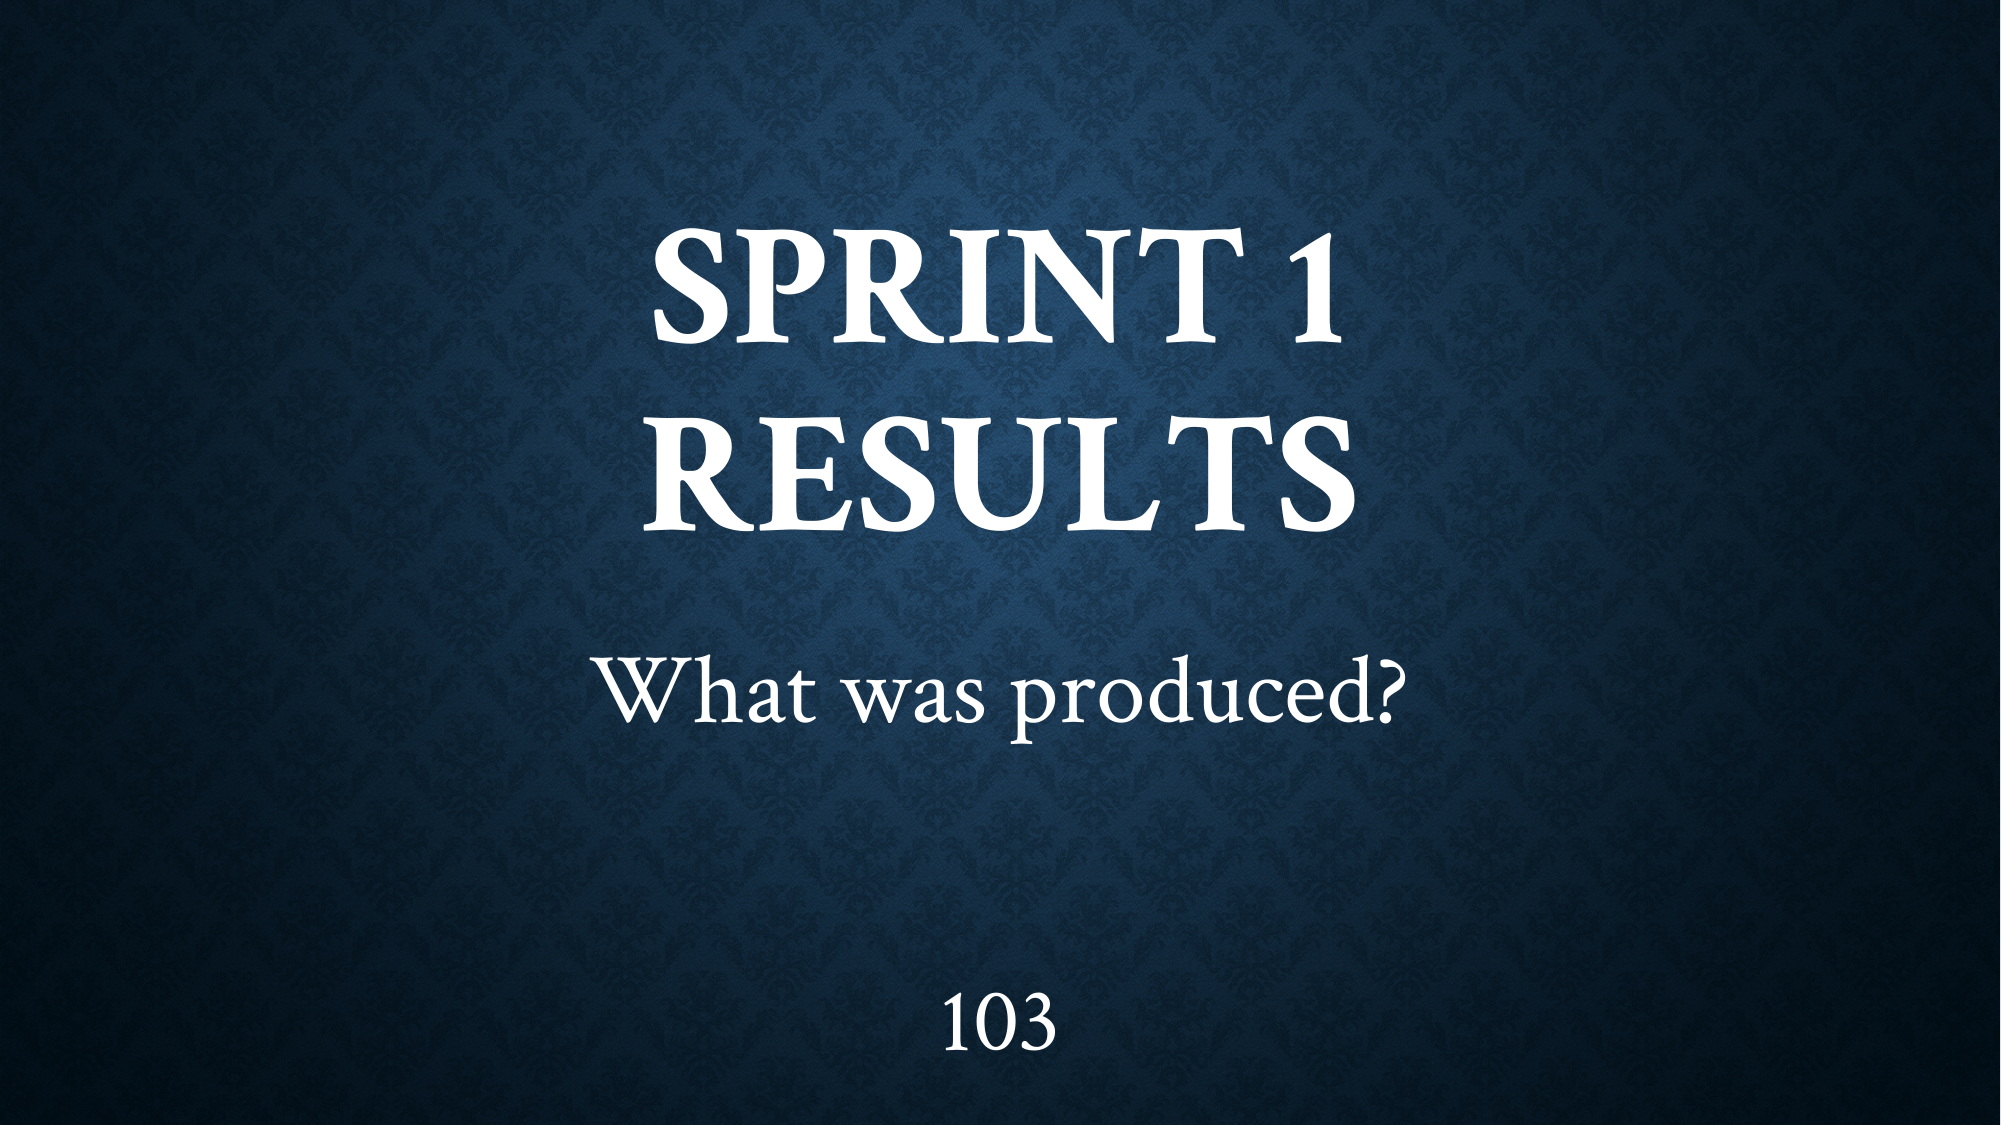

# SPRINT 1 RESULTS
What was produced?
103